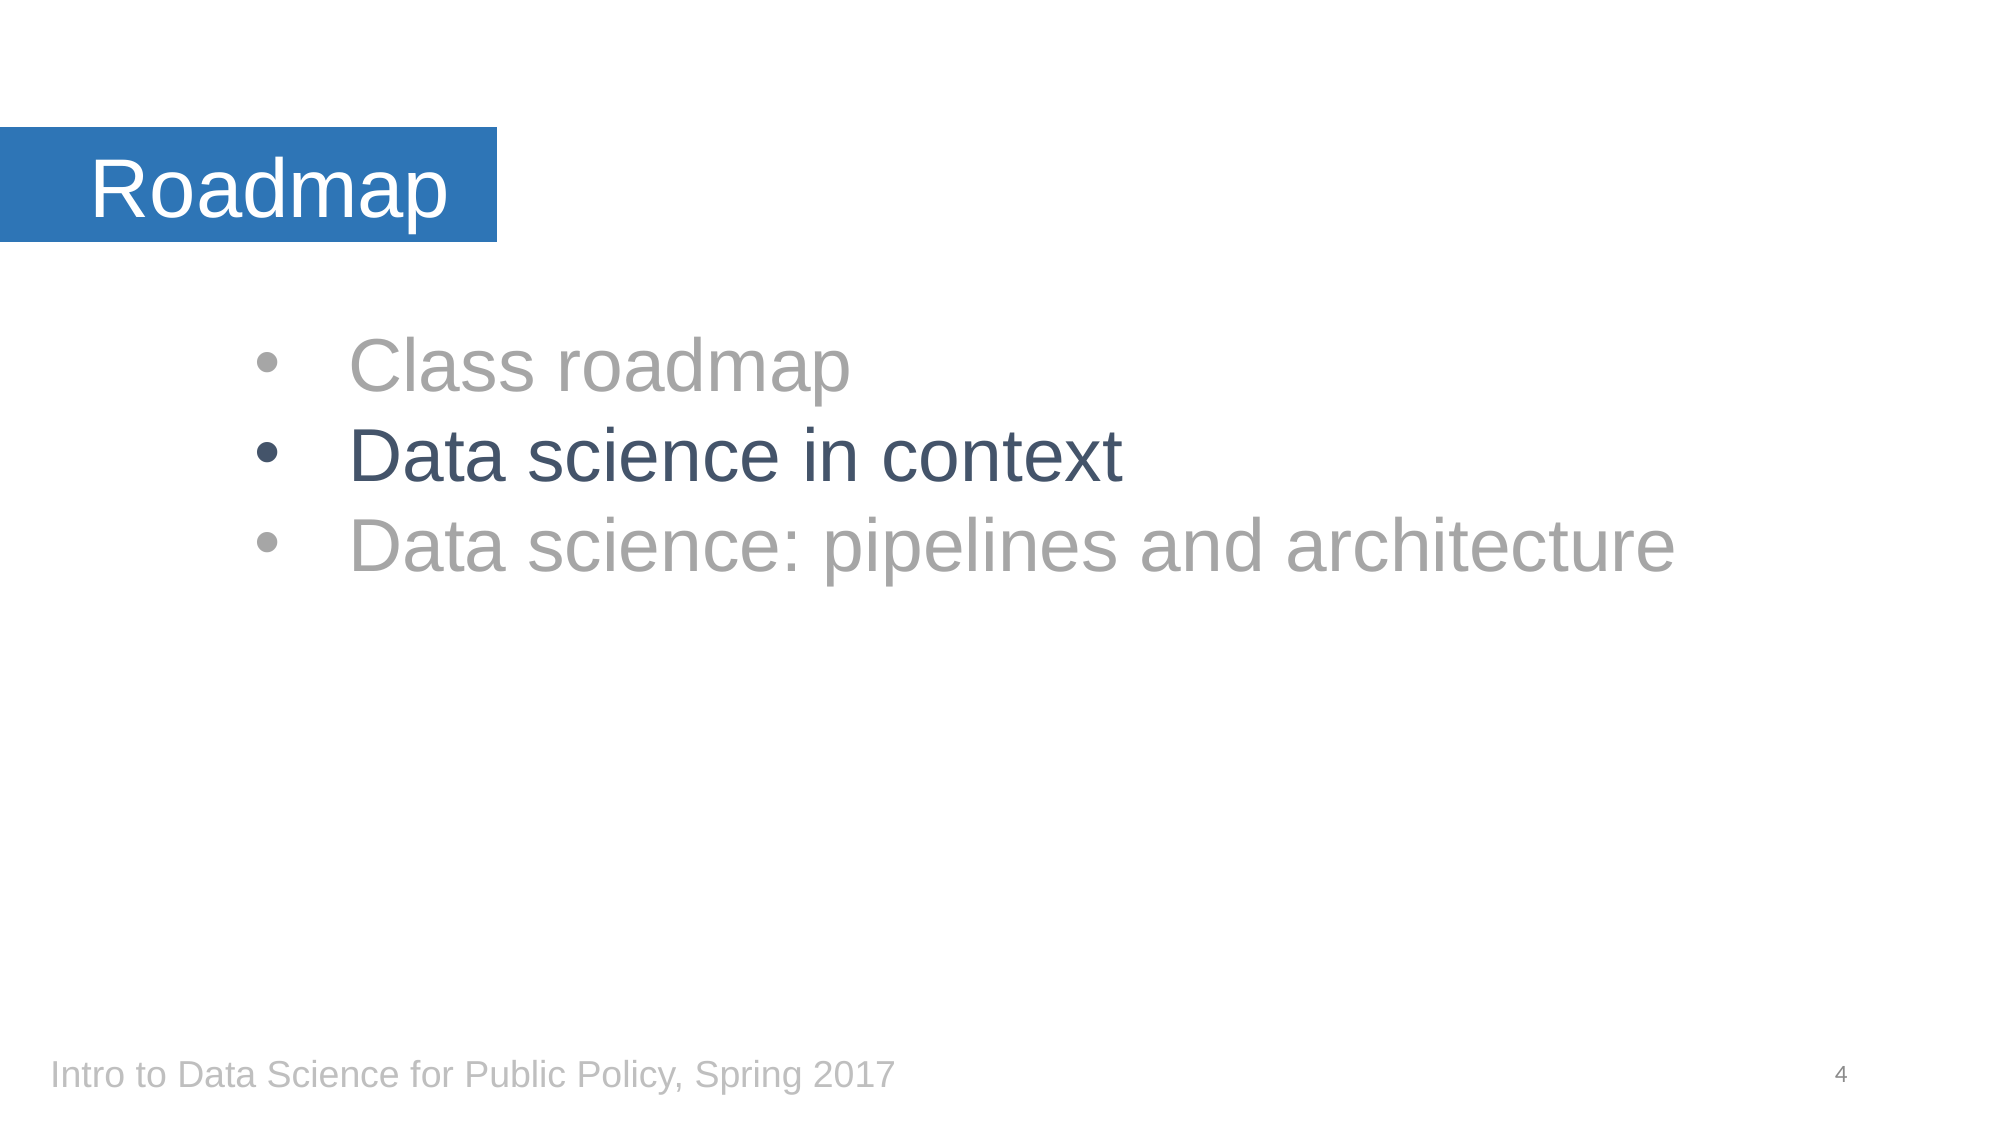

Roadmap
Class roadmap
Data science in context
Data science: pipelines and architecture

Intro to Data Science for Public Policy, Spring 2017
4